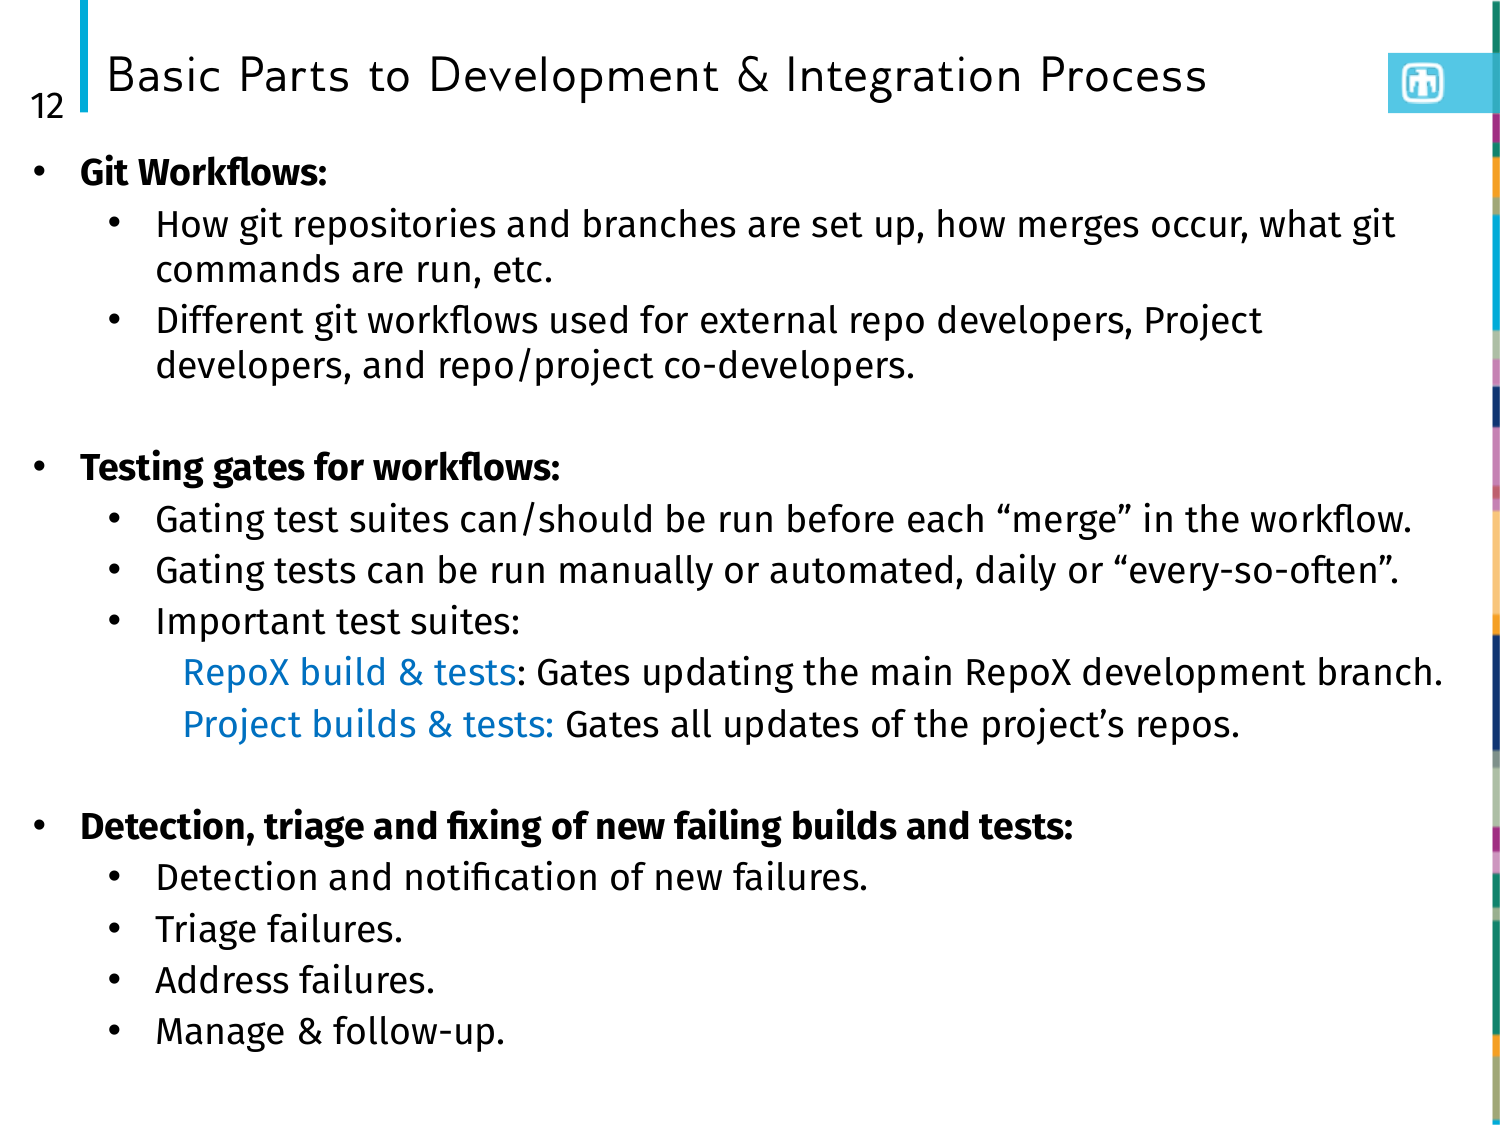

Basic Parts to Development & Integration Process
12
Git Workflows:
How git repositories and branches are set up, how merges occur, what git commands are run, etc.
Different git workflows used for external repo developers, Project developers, and repo/project co-developers.

Testing gates for workflows:
Gating test suites can/should be run before each “merge” in the workflow.
Gating tests can be run manually or automated, daily or “every-so-often”.
Important test suites:
RepoX build & tests: Gates updating the main RepoX development branch.
Project builds & tests: Gates all updates of the project’s repos.

Detection, triage and fixing of new failing builds and tests:
Detection and notification of new failures.
Triage failures.
Address failures.
Manage & follow-up.